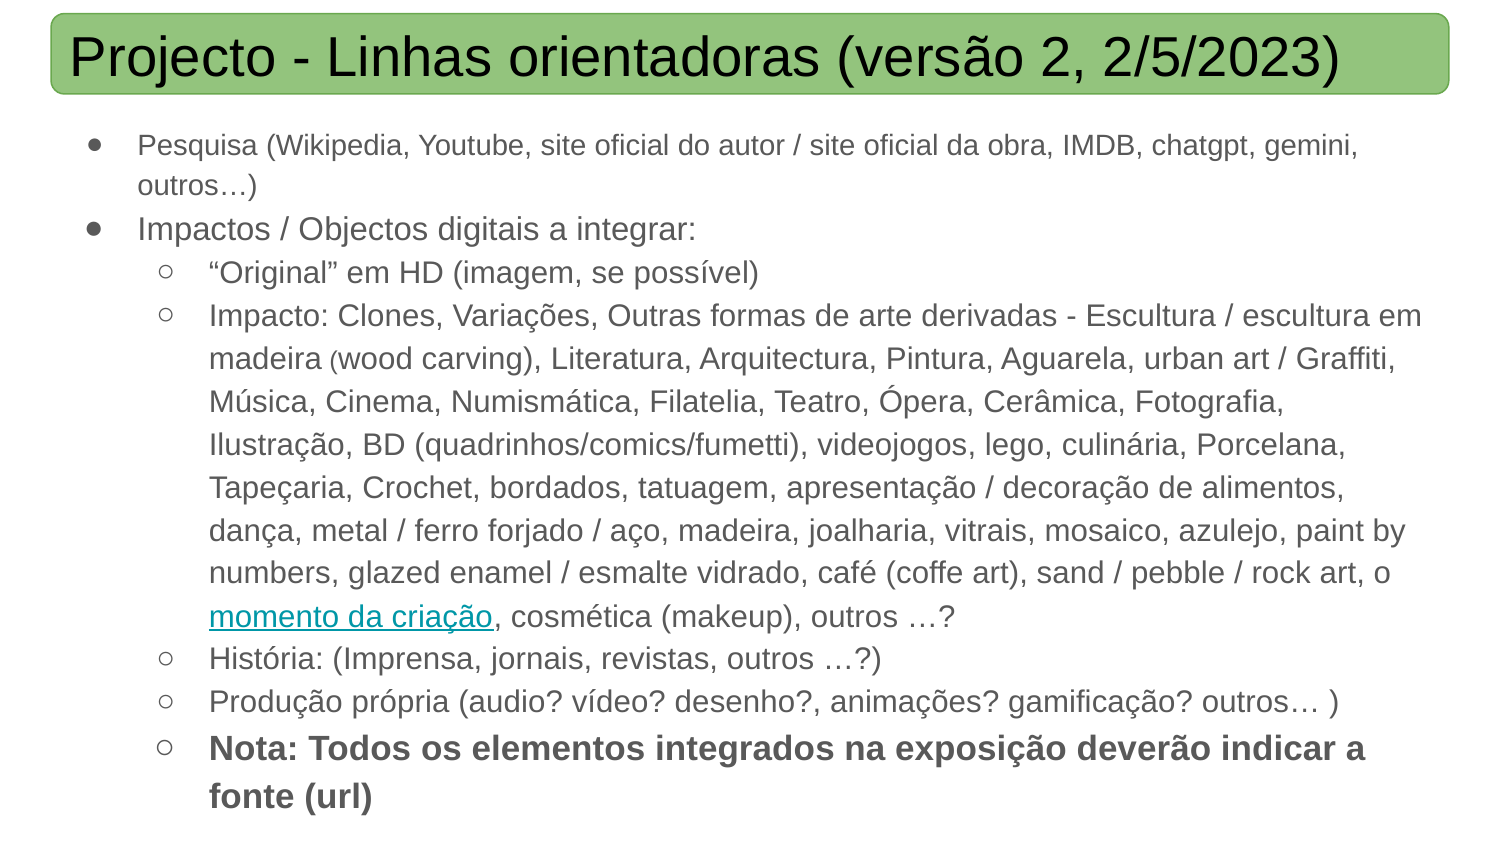

Projecto - Linhas orientadoras (versão 2, 2/5/2023)
Pesquisa (Wikipedia, Youtube, site oficial do autor / site oficial da obra, IMDB, chatgpt, gemini, outros…)
Impactos / Objectos digitais a integrar:
“Original” em HD (imagem, se possível)
Impacto: Clones, Variações, Outras formas de arte derivadas - Escultura / escultura em madeira (wood carving), Literatura, Arquitectura, Pintura, Aguarela, urban art / Graffiti, Música, Cinema, Numismática, Filatelia, Teatro, Ópera, Cerâmica, Fotografia, Ilustração, BD (quadrinhos/comics/fumetti), videojogos, lego, culinária, Porcelana, Tapeçaria, Crochet, bordados, tatuagem, apresentação / decoração de alimentos, dança, metal / ferro forjado / aço, madeira, joalharia, vitrais, mosaico, azulejo, paint by numbers, glazed enamel / esmalte vidrado, café (coffe art), sand / pebble / rock art, o  momento da criação, cosmética (makeup), outros …?
História: (Imprensa, jornais, revistas, outros …?)
Produção própria (audio? vídeo? desenho?, animações? gamificação? outros… )
Nota: Todos os elementos integrados na exposição deverão indicar a fonte (url)